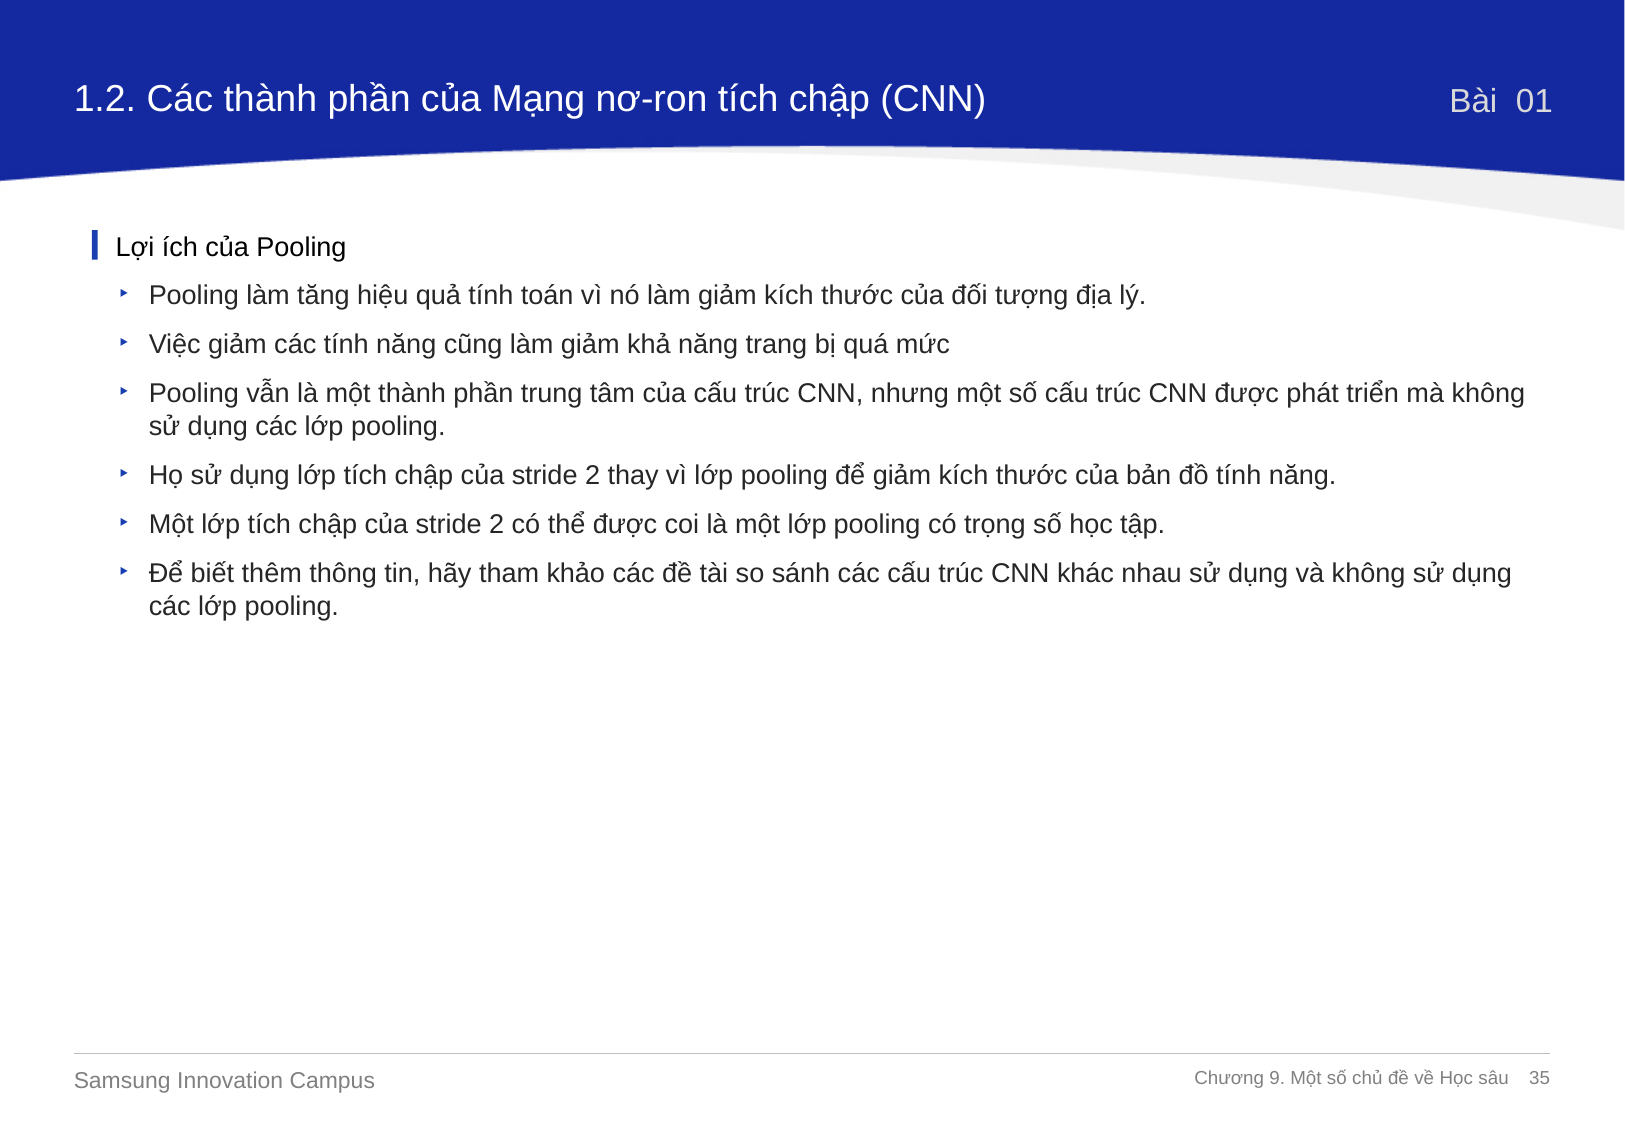

1.2. Các thành phần của Mạng nơ-ron tích chập (CNN)
Bài  01
Lợi ích của Pooling

Pooling làm tăng hiệu quả tính toán vì nó làm giảm kích thước của đối tượng địa lý.
Việc giảm các tính năng cũng làm giảm khả năng trang bị quá mức
Pooling vẫn là một thành phần trung tâm của cấu trúc CNN, nhưng một số cấu trúc CNN được phát triển mà không sử dụng các lớp pooling.
Họ sử dụng lớp tích chập của stride 2 thay vì lớp pooling để giảm kích thước của bản đồ tính năng.
Một lớp tích chập của stride 2 có thể được coi là một lớp pooling có trọng số học tập.
Để biết thêm thông tin, hãy tham khảo các đề tài so sánh các cấu trúc CNN khác nhau sử dụng và không sử dụng các lớp pooling.